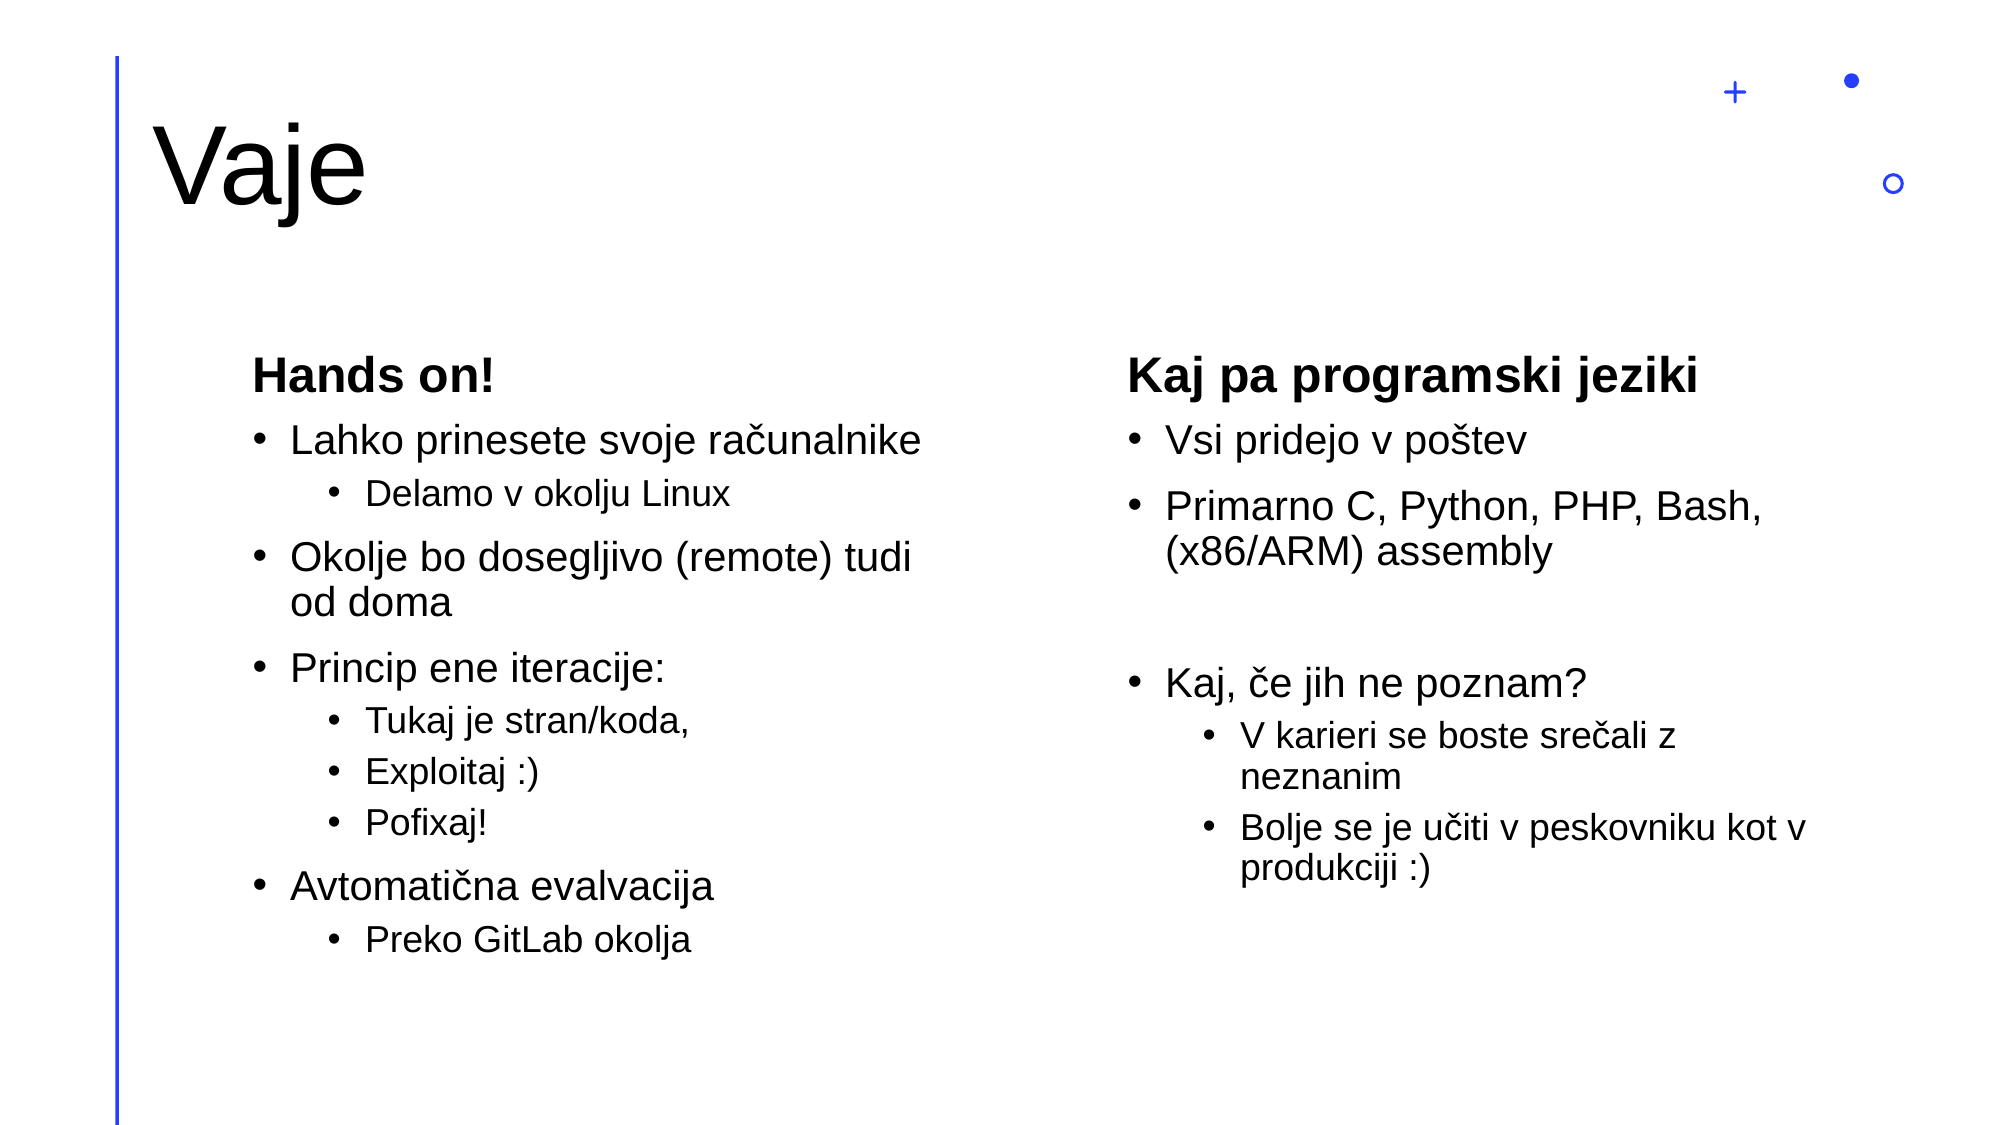

# Vaje
Hands on!
Kaj pa programski jeziki
Lahko prinesete svoje računalnike
Delamo v okolju Linux
Okolje bo dosegljivo (remote) tudi od doma
Princip ene iteracije:
Tukaj je stran/koda,
Exploitaj :)
Pofixaj!
Avtomatična evalvacija
Preko GitLab okolja
Vsi pridejo v poštev
Primarno C, Python, PHP, Bash, (x86/ARM) assembly

Kaj, če jih ne poznam?
V karieri se boste srečali z neznanim
Bolje se je učiti v peskovniku kot v produkciji :)